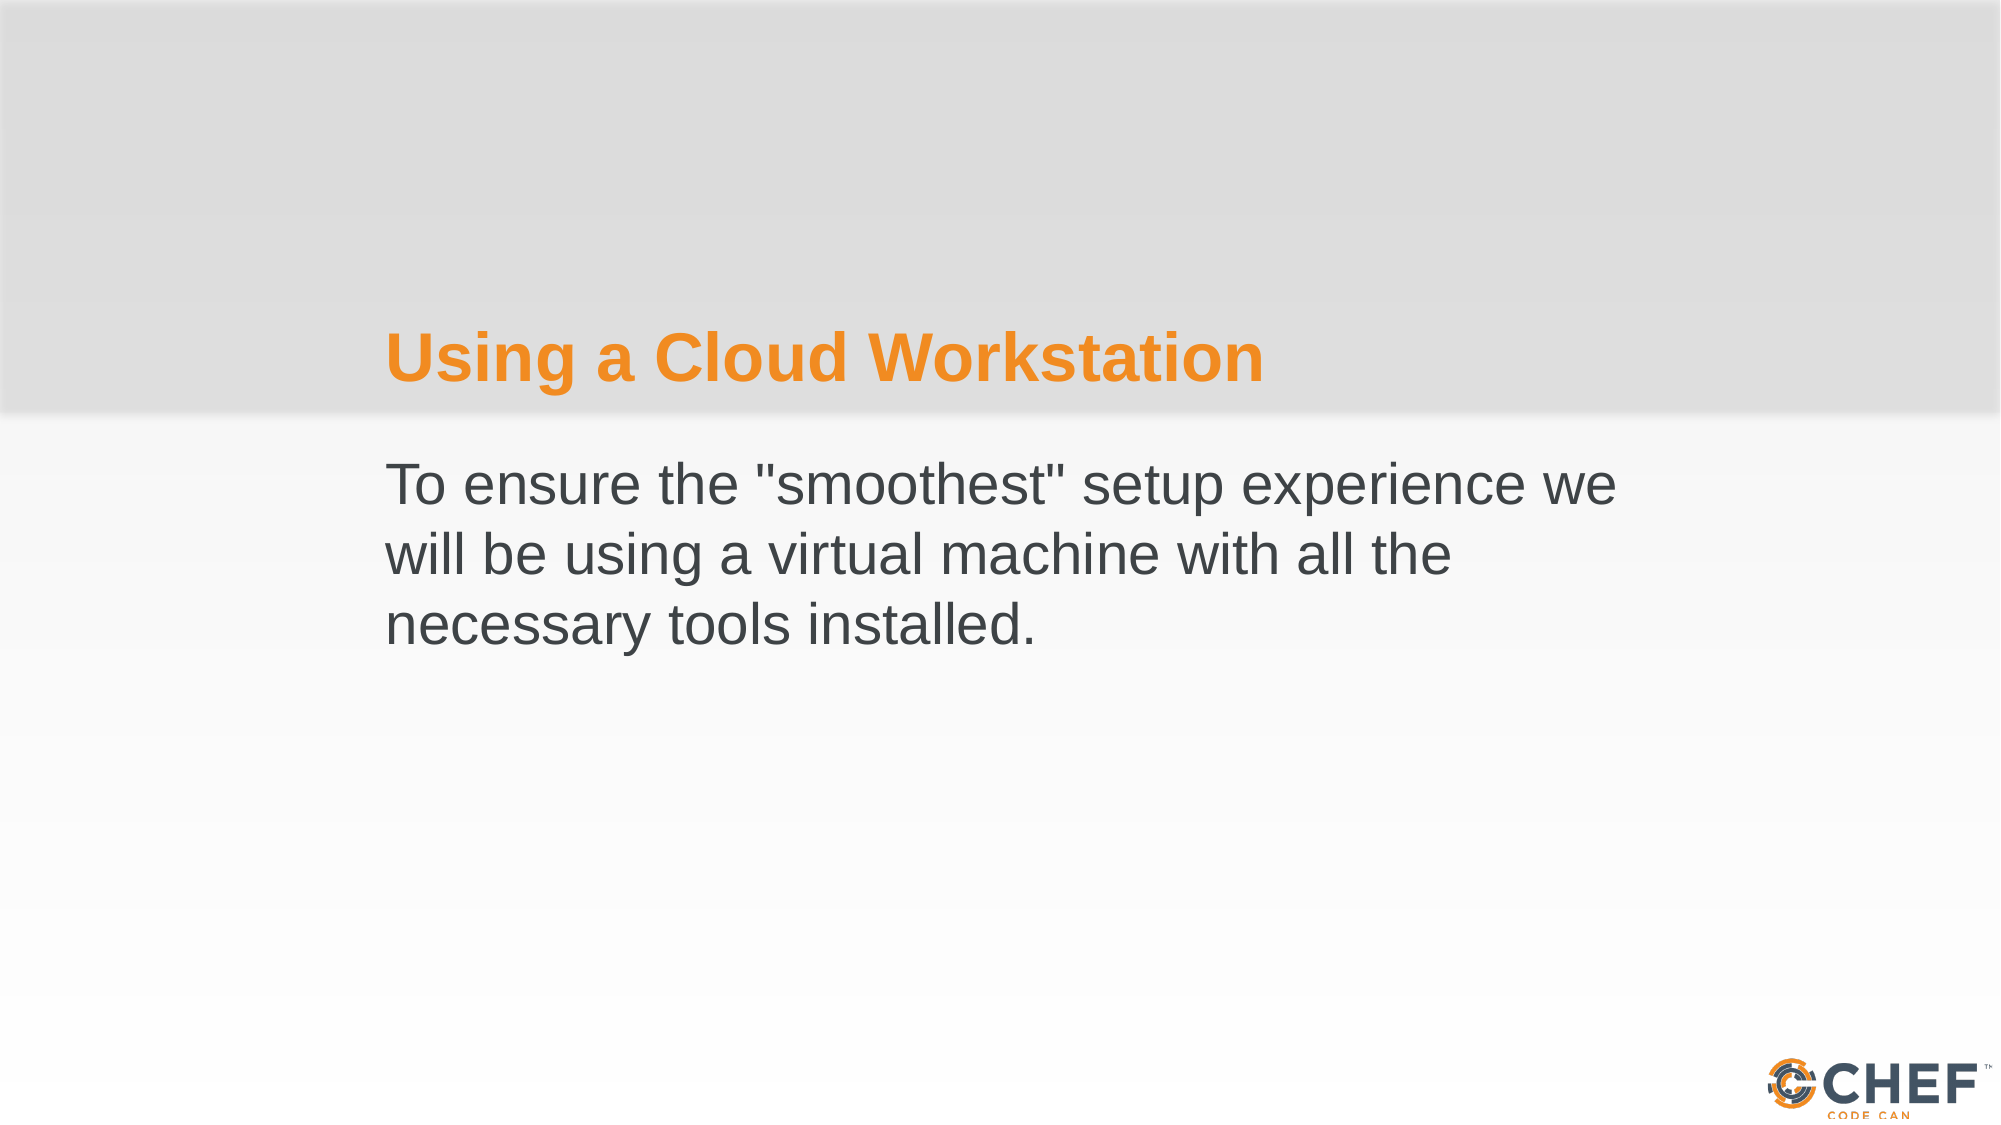

# Using a Cloud Workstation
To ensure the "smoothest" setup experience we will be using a virtual machine with all the necessary tools installed.